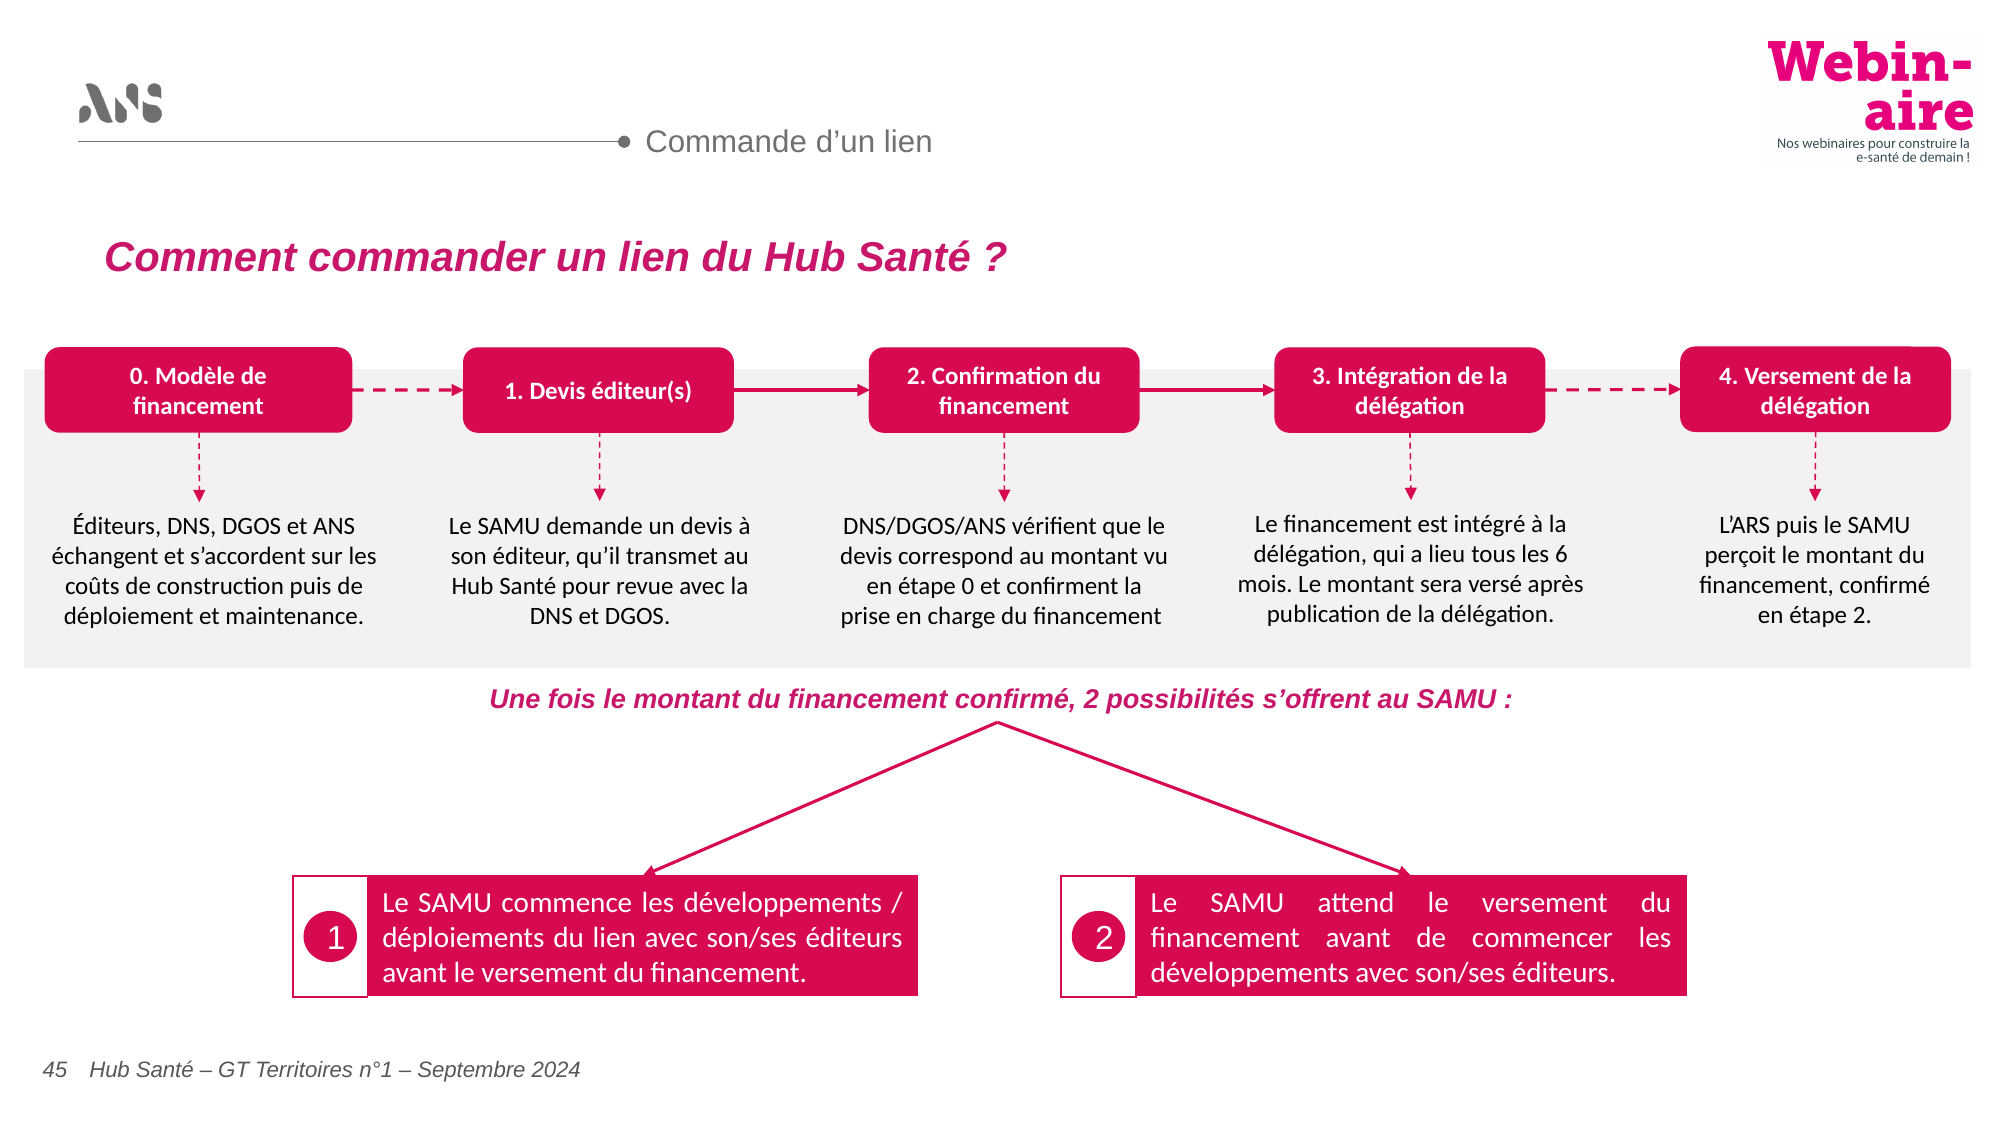

Commande d’un lien
Comment commander un lien du Hub Santé ?
4. Versement de la délégation
0. Modèle de financement
1. Devis éditeur(s)
2. Confirmation du financement
3. Intégration de la délégation

Le financement est intégré à la délégation, qui a lieu tous les 6 mois. Le montant sera versé après publication de la délégation.
L’ARS puis le SAMU perçoit le montant du financement, confirmé en étape 2.
Le SAMU demande un devis à son éditeur, qu’il transmet au Hub Santé pour revue avec la DNS et DGOS.
DNS/DGOS/ANS vérifient que le devis correspond au montant vu en étape 0 et confirment la prise en charge du financement
Éditeurs, DNS, DGOS et ANS échangent et s’accordent sur les coûts de construction puis de déploiement et maintenance.
Une fois le montant du financement confirmé, 2 possibilités s’offrent au SAMU :

Le SAMU commence les développements / déploiements du lien avec son/ses éditeurs avant le versement du financement.

Le SAMU attend le versement du financement avant de commencer les développements avec son/ses éditeurs.
1
2
Hub Santé – GT Territoires n°1 – Septembre 2024